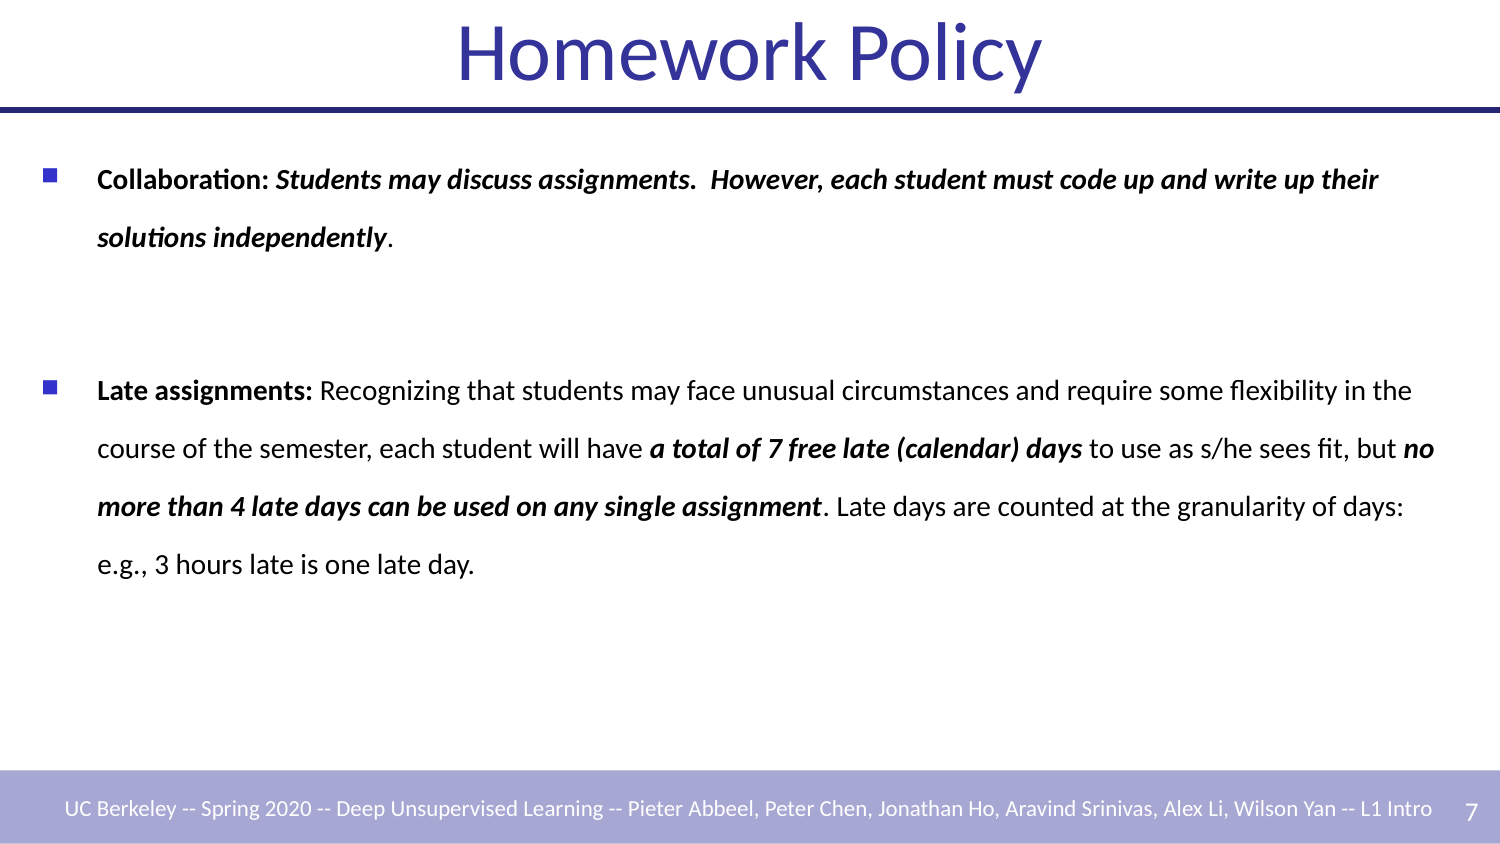

# Homework Policy
Collaboration: Students may discuss assignments.  However, each student must code up and write up their solutions independently.

Late assignments: Recognizing that students may face unusual circumstances and require some flexibility in the course of the semester, each student will have a total of 7 free late (calendar) days to use as s/he sees fit, but no more than 4 late days can be used on any single assignment. Late days are counted at the granularity of days: e.g., 3 hours late is one late day.

7